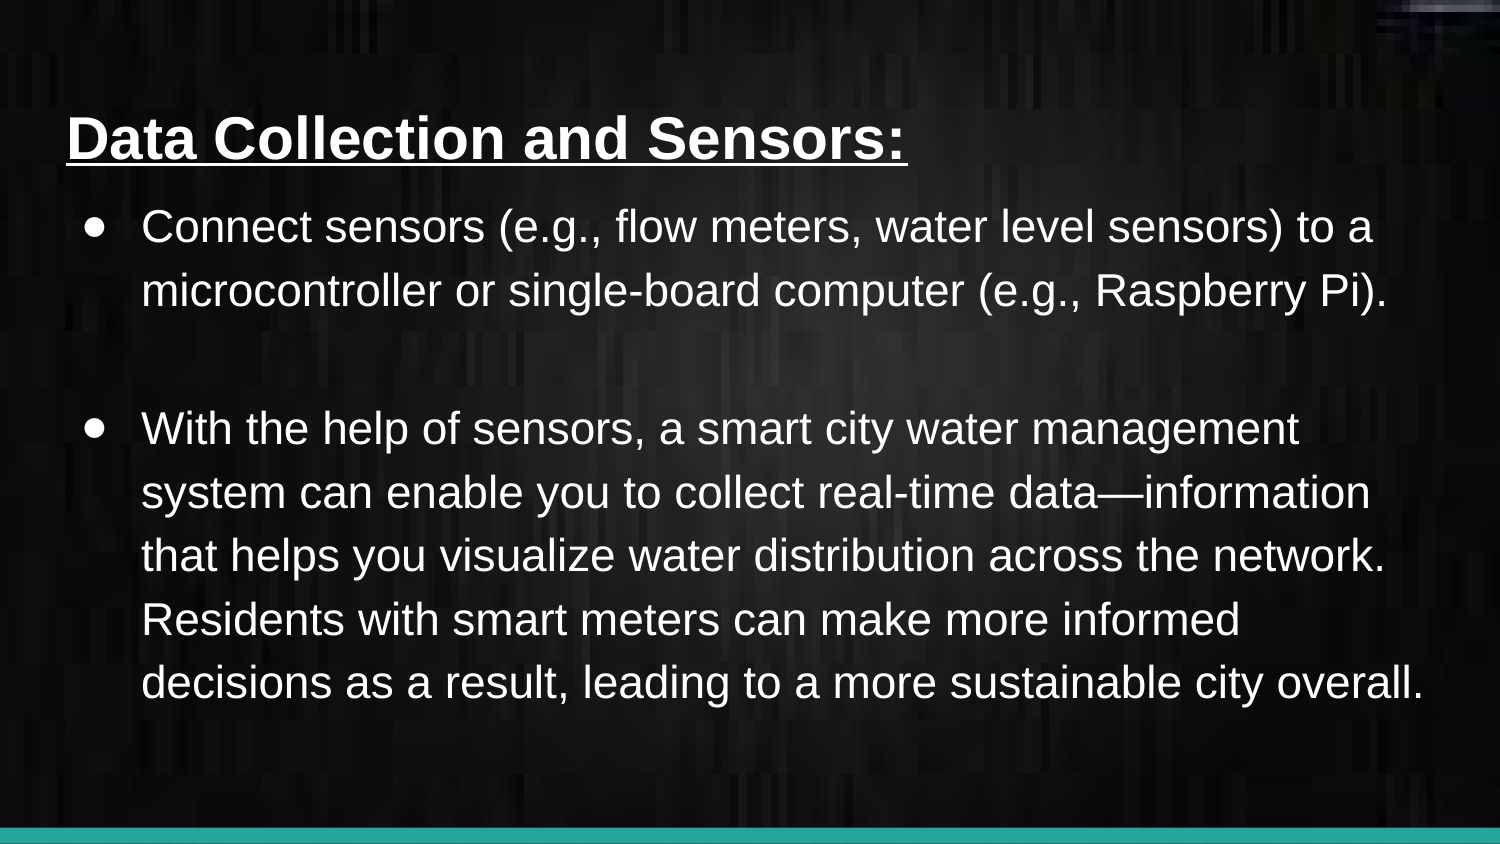

# Data Collection and Sensors:
Connect sensors (e.g., flow meters, water level sensors) to a microcontroller or single-board computer (e.g., Raspberry Pi).

With the help of sensors, a smart city water management system can enable you to collect real-time data—information that helps you visualize water distribution across the network. Residents with smart meters can make more informed decisions as a result, leading to a more sustainable city overall.